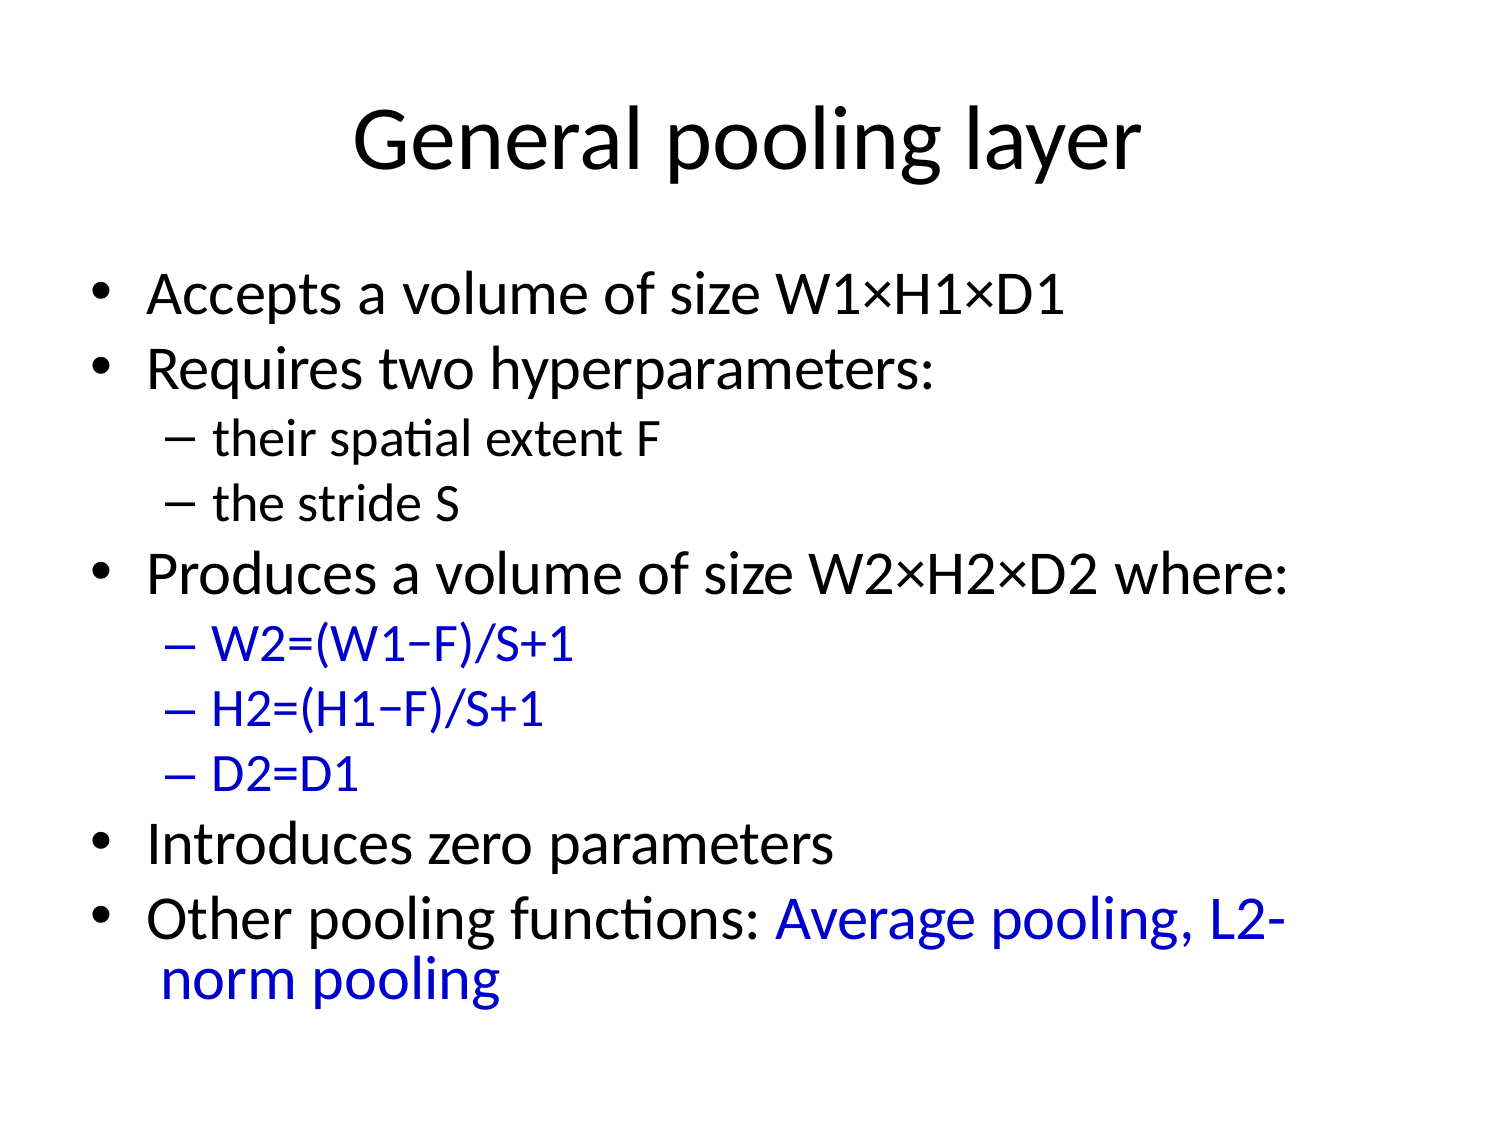

# General pooling layer
Accepts a volume of size W1×H1×D1
Requires two hyperparameters:
their spatial extent F
the stride S
Produces a volume of size W2×H2×D2 where:
– W2=(W1−F)/S+1
– H2=(H1−F)/S+1
– D2=D1
Introduces zero parameters
Other pooling functions: Average pooling, L2-  norm pooling